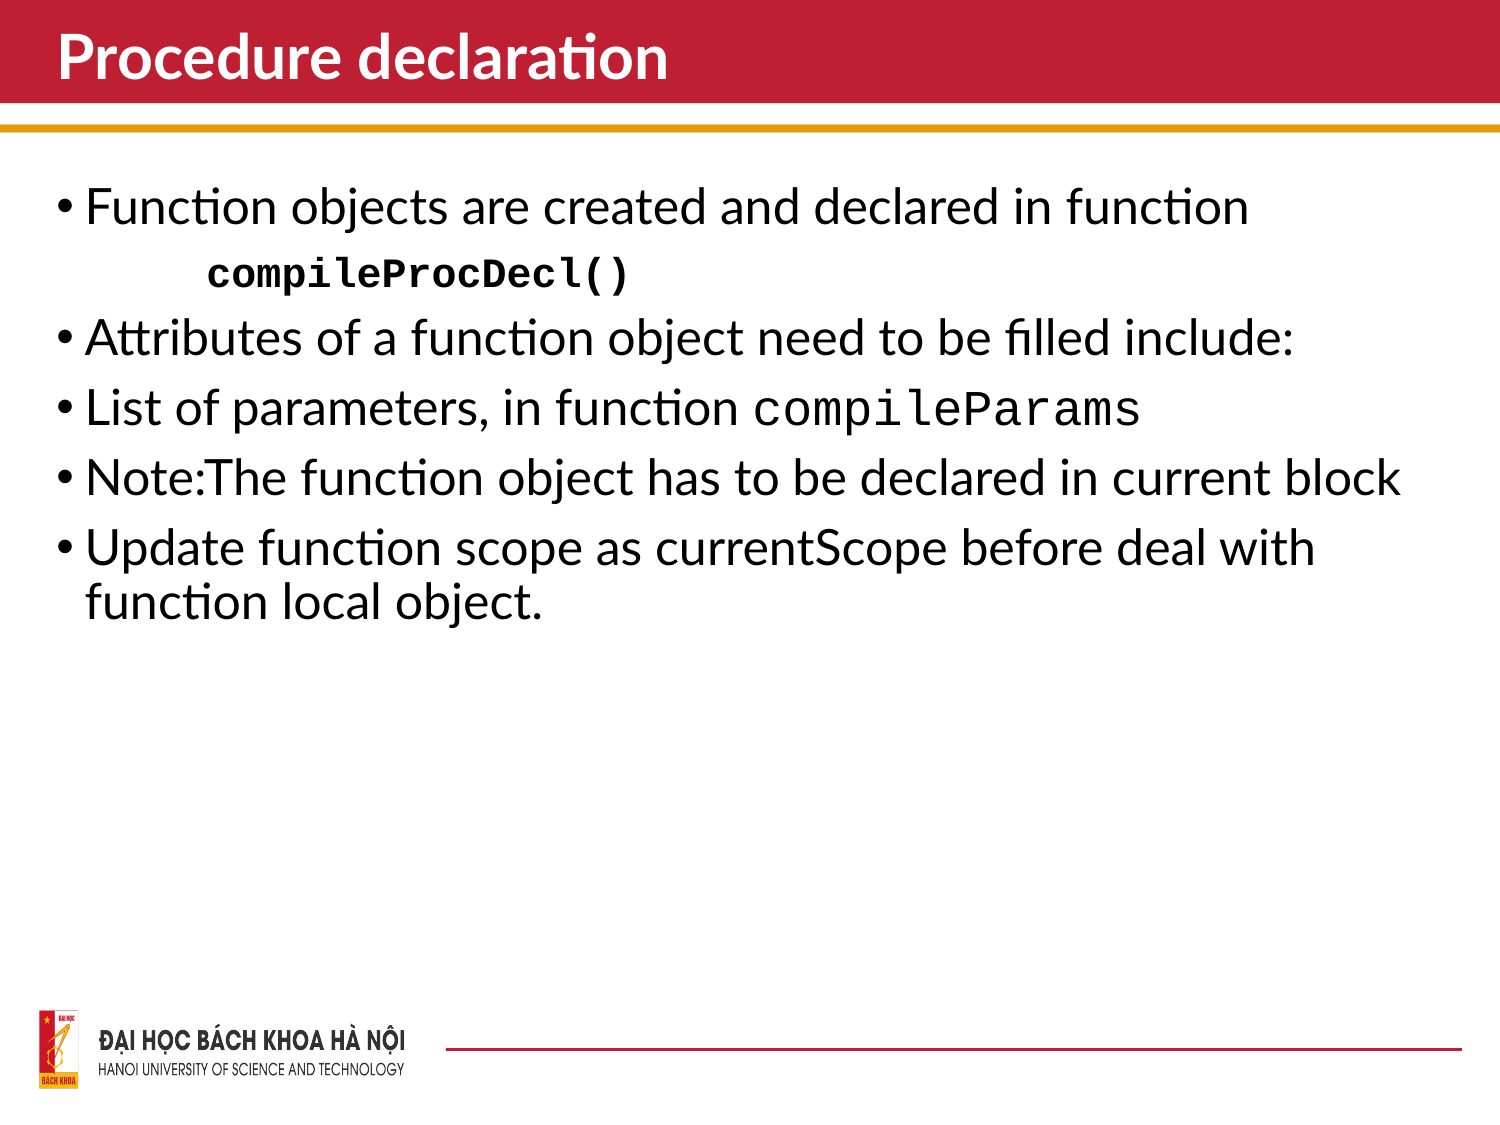

# Procedure declaration
Function objects are created and declared in function
	compileProcDecl()
Attributes of a function object need to be filled include:
List of parameters, in function compileParams
Note:The function object has to be declared in current block
Update function scope as currentScope before deal with 	 function local object.